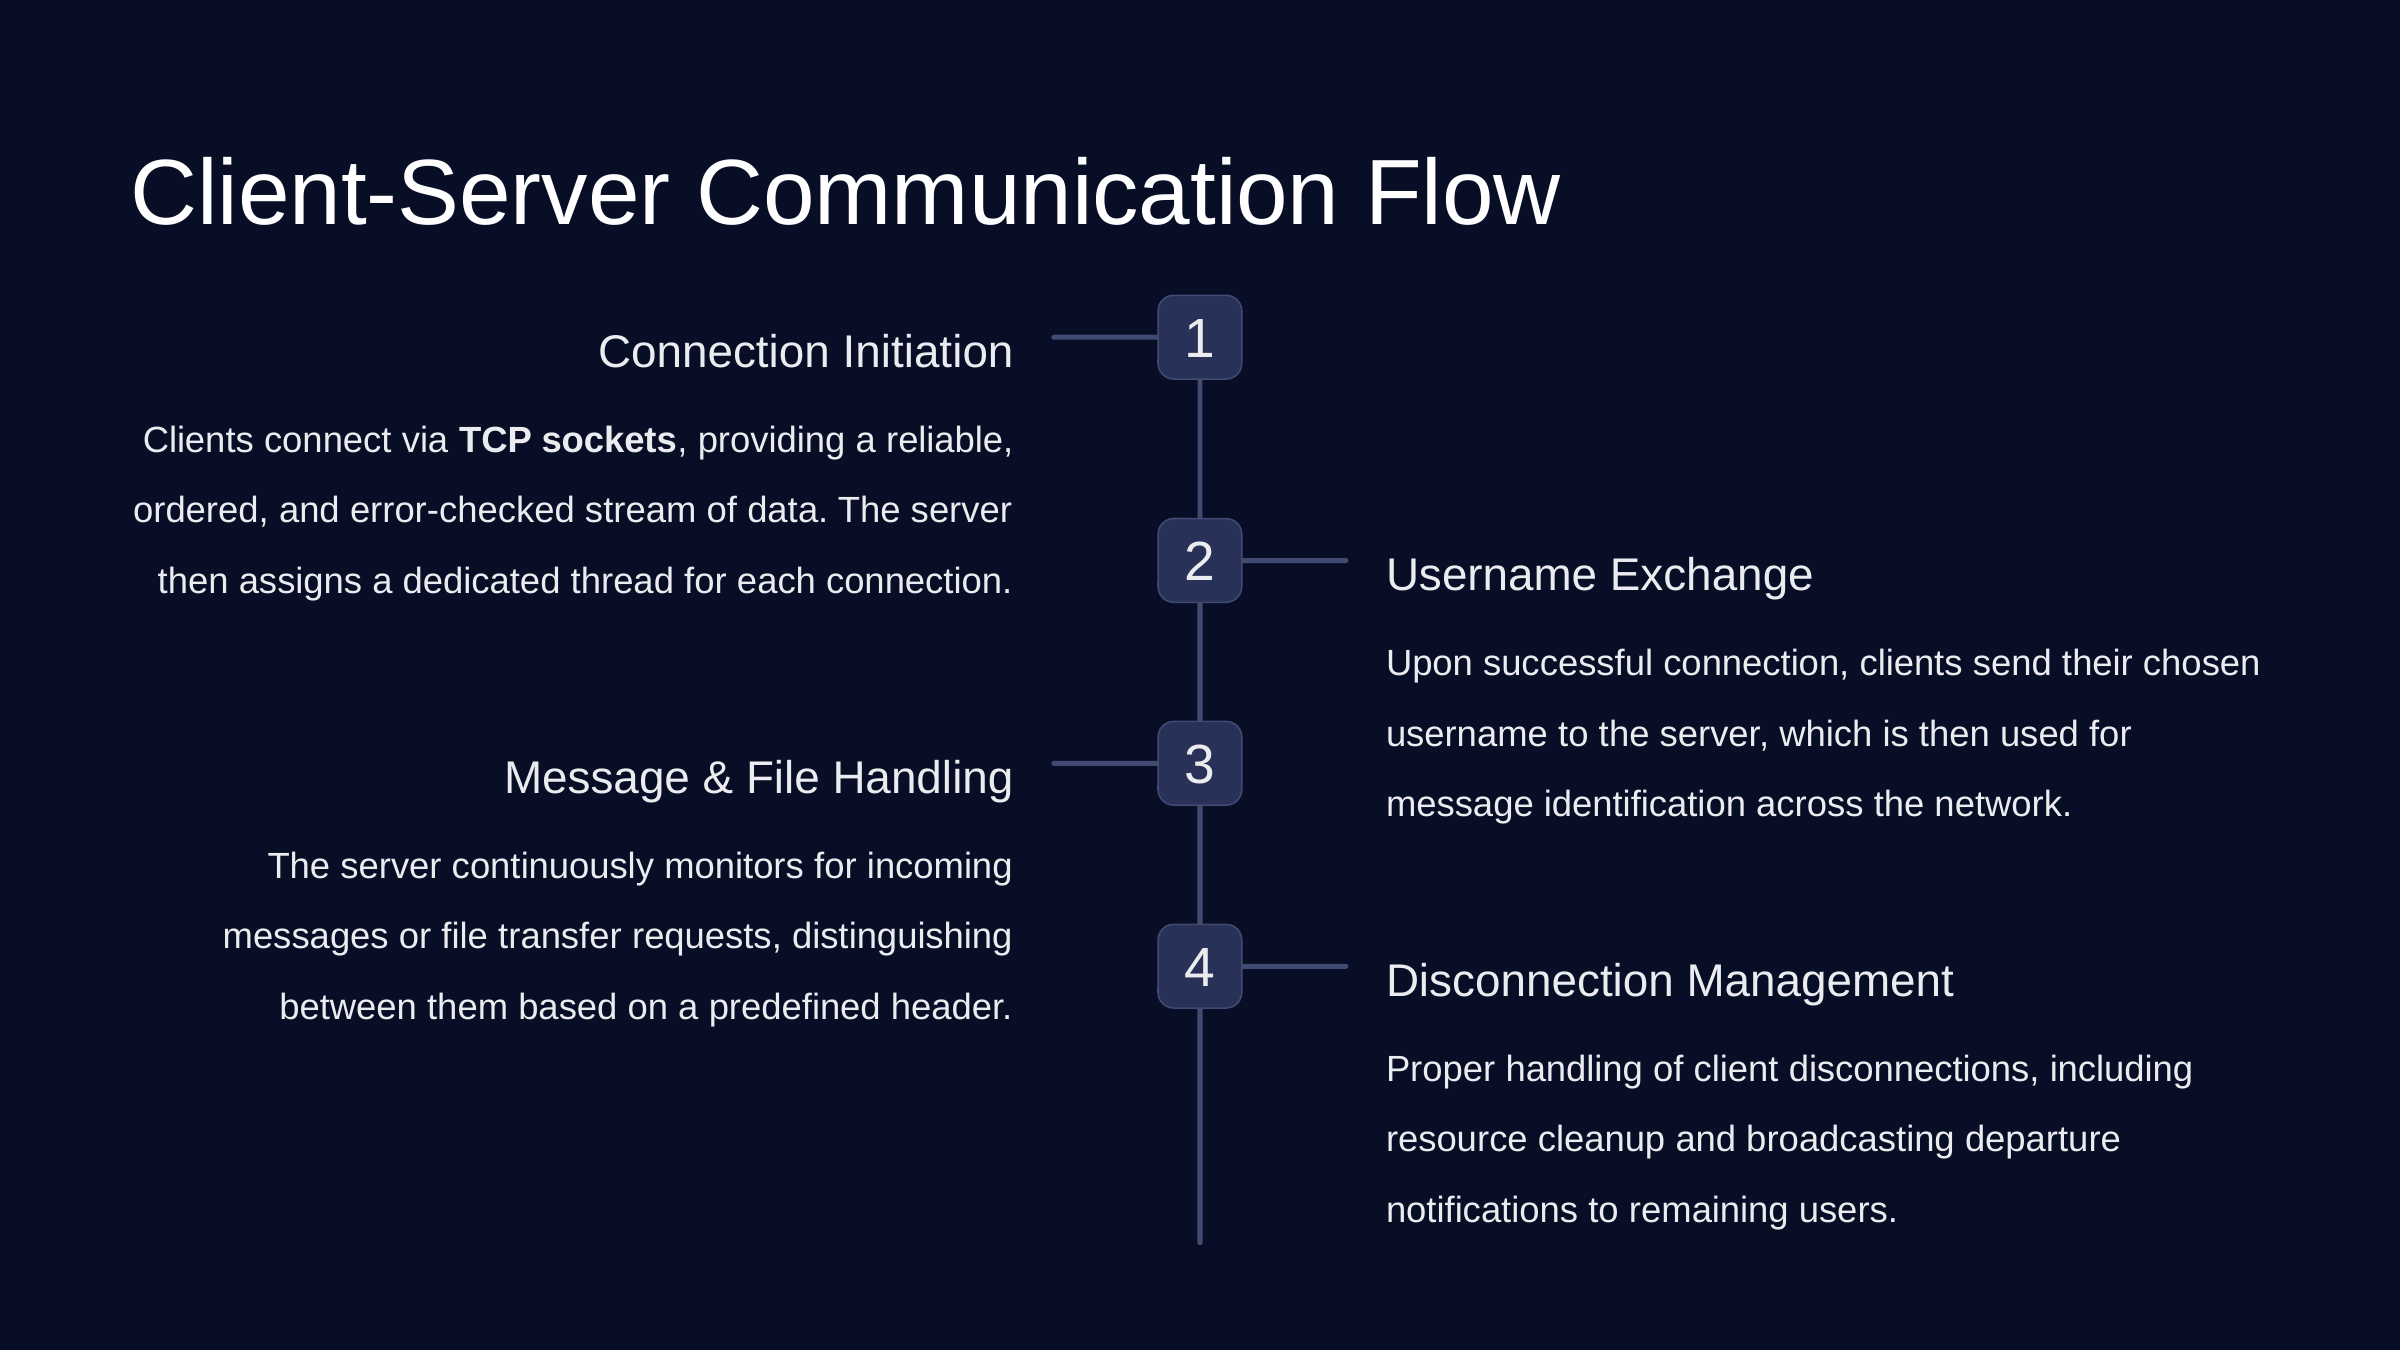

Client-Server Communication Flow

1
Connection Initiation

Clients connect via TCP sockets, providing a reliable, ordered, and error-checked stream of data. The server then assigns a dedicated thread for each connection.

2
Username Exchange

Upon successful connection, clients send their chosen username to the server, which is then used for message identification across the network.

3
Message & File Handling

The server continuously monitors for incoming messages or file transfer requests, distinguishing between them based on a predefined header.

4
Disconnection Management

Proper handling of client disconnections, including resource cleanup and broadcasting departure notifications to remaining users.